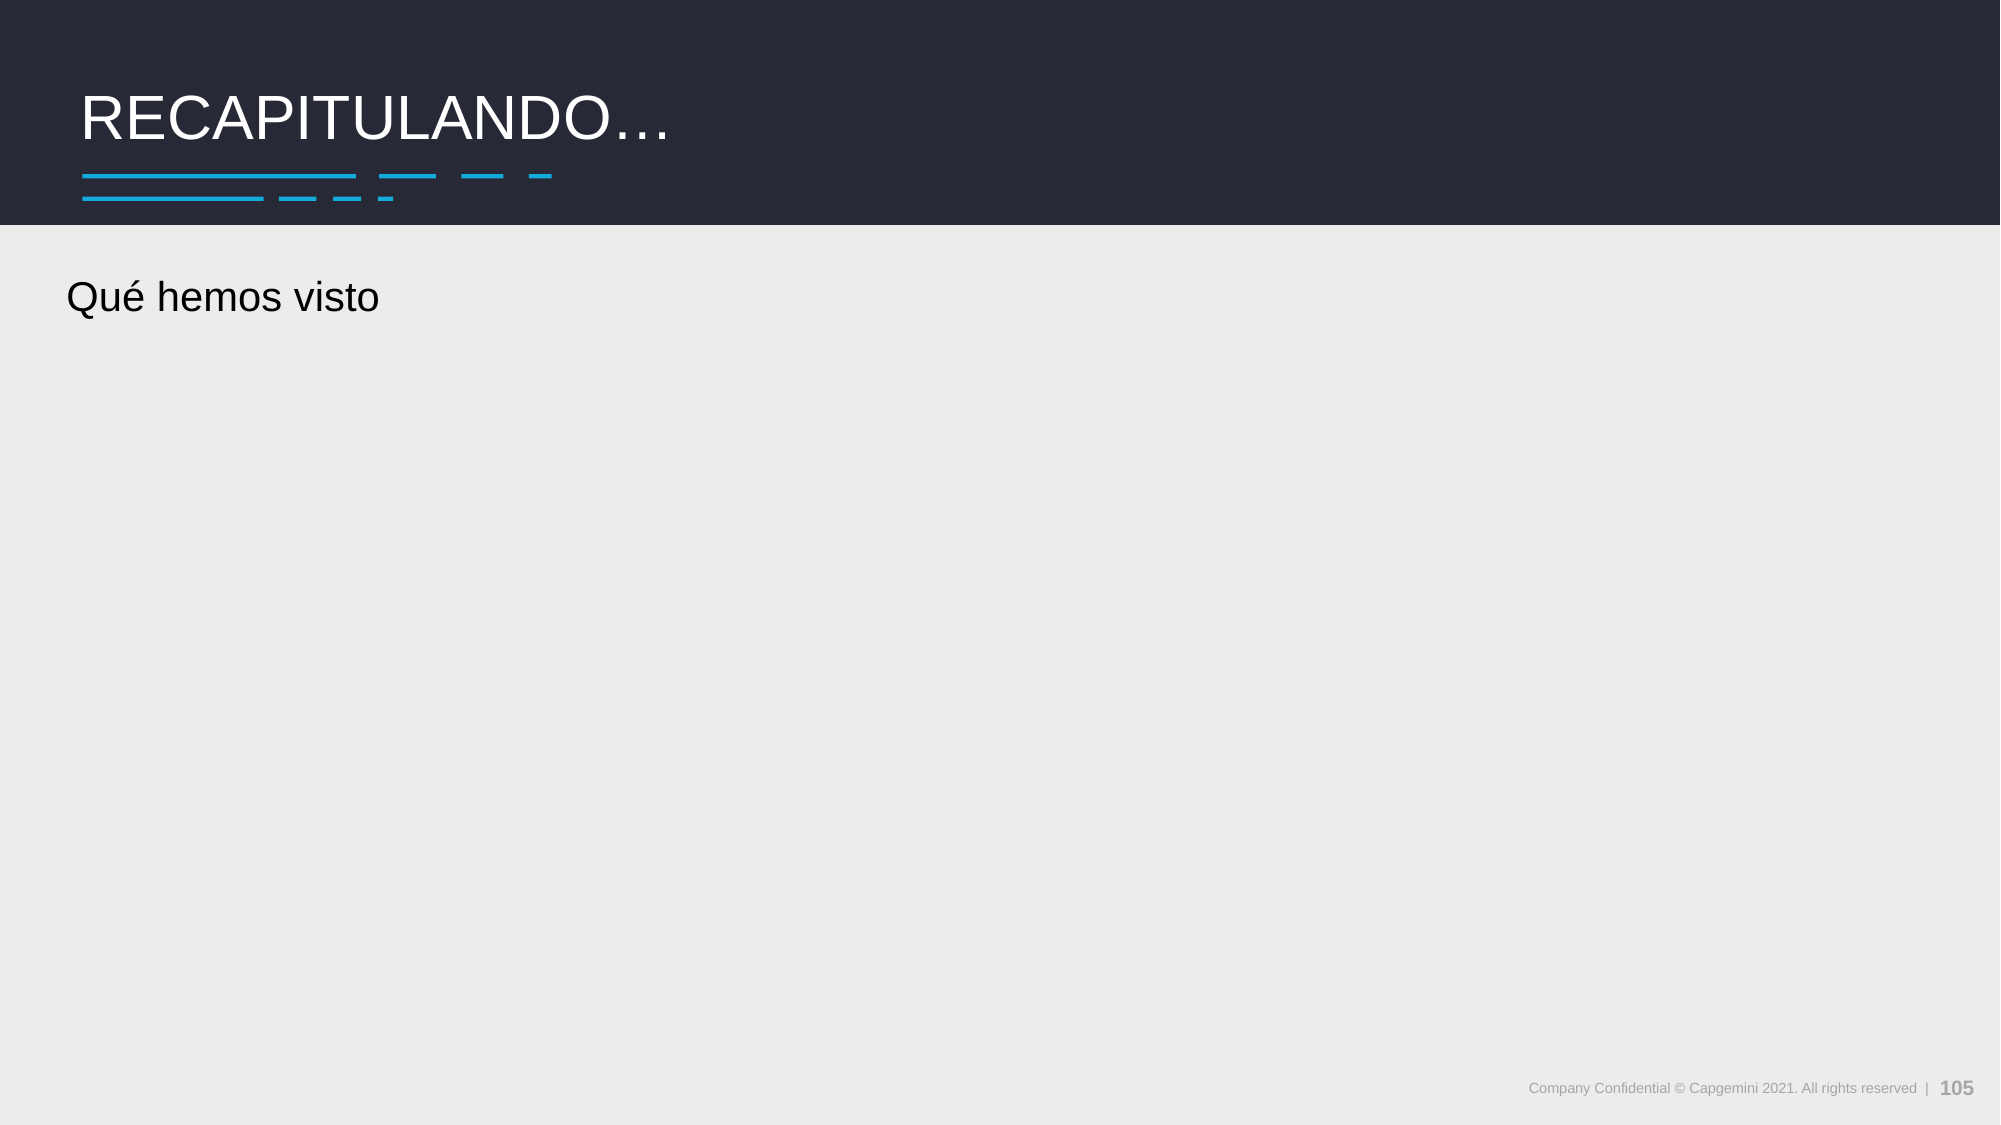

Utilidades del web scraping
Qué es web scraping
recapitulando…

Qué hemos visto
105